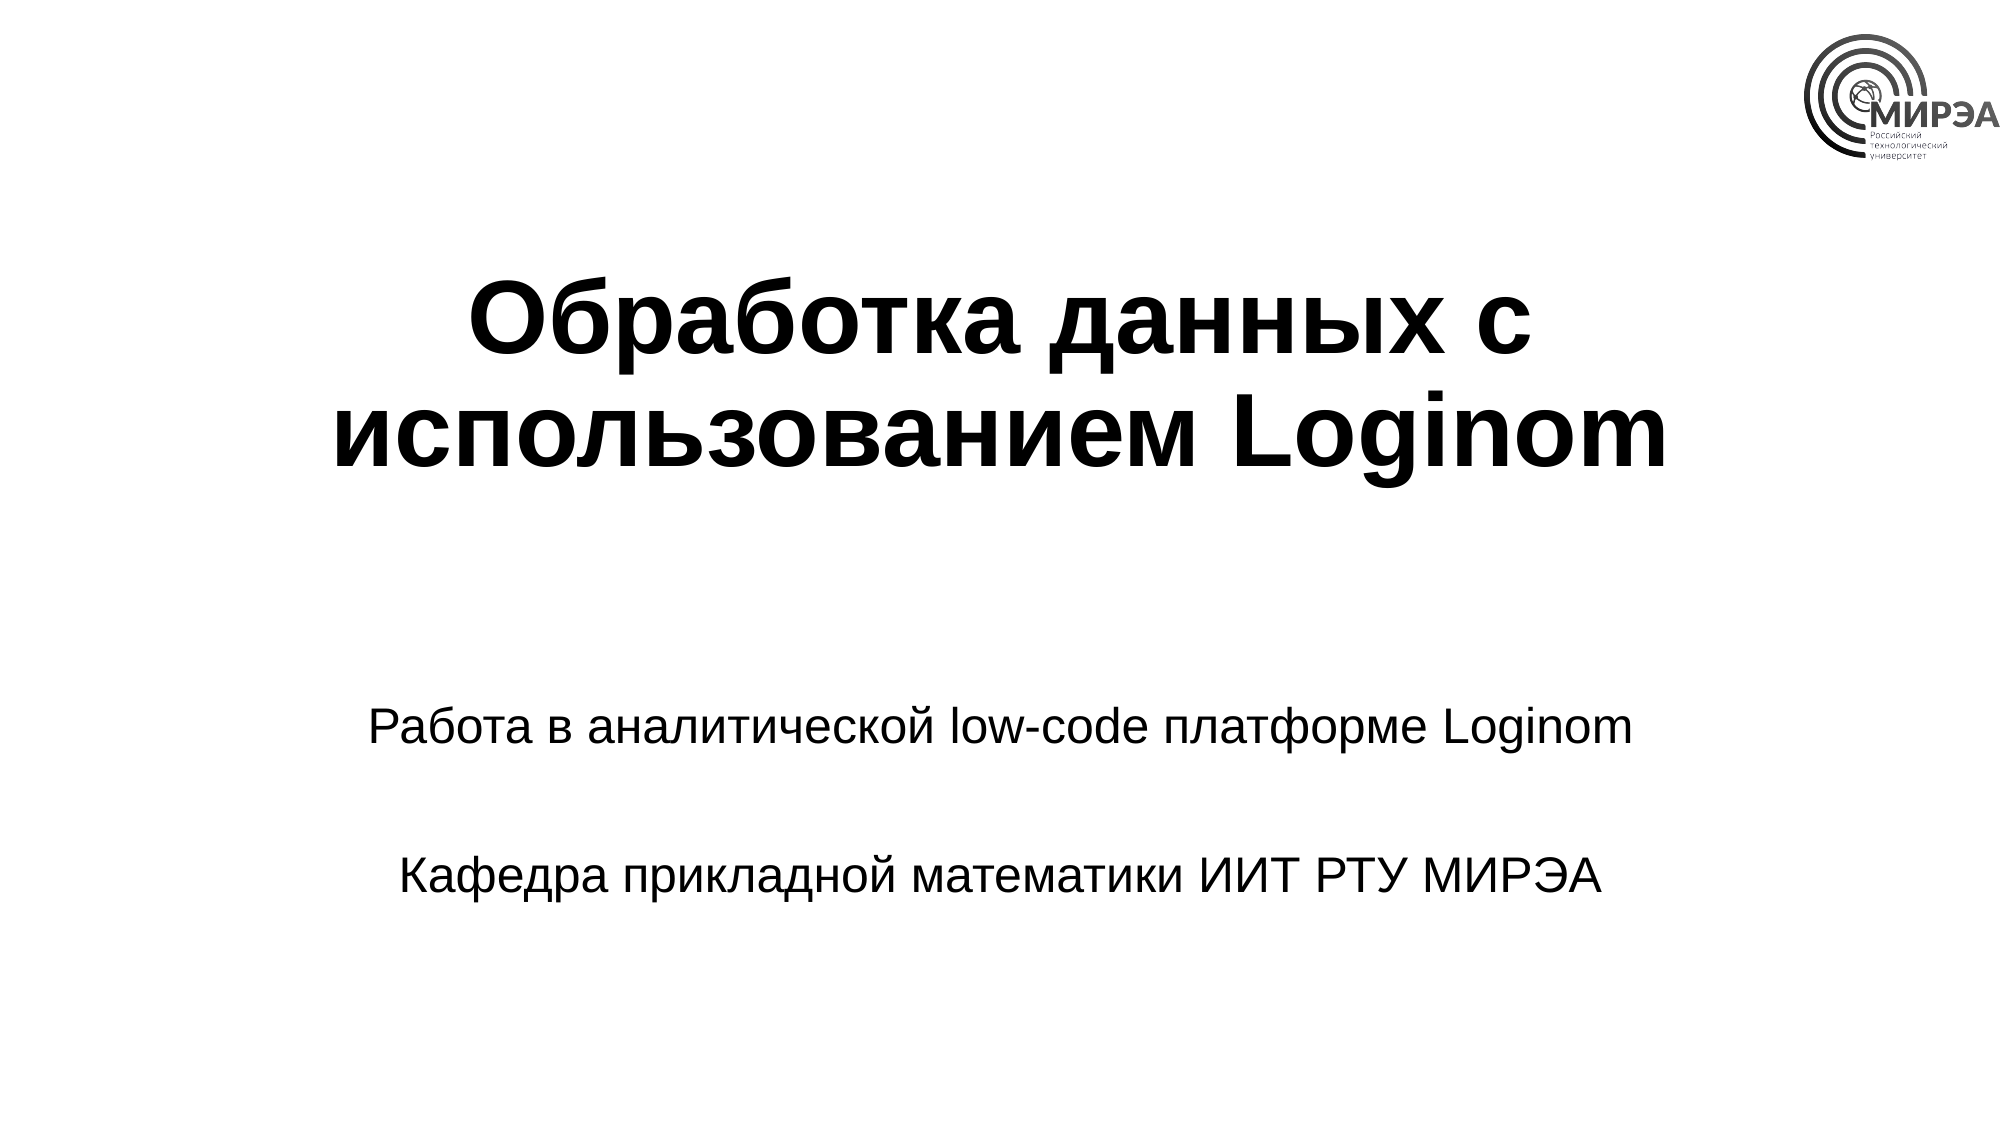

# Обработка данных с использованием Loginom
Работа в аналитической low-code платформе Loginom

Кафедра прикладной математики ИИТ РТУ МИРЭА